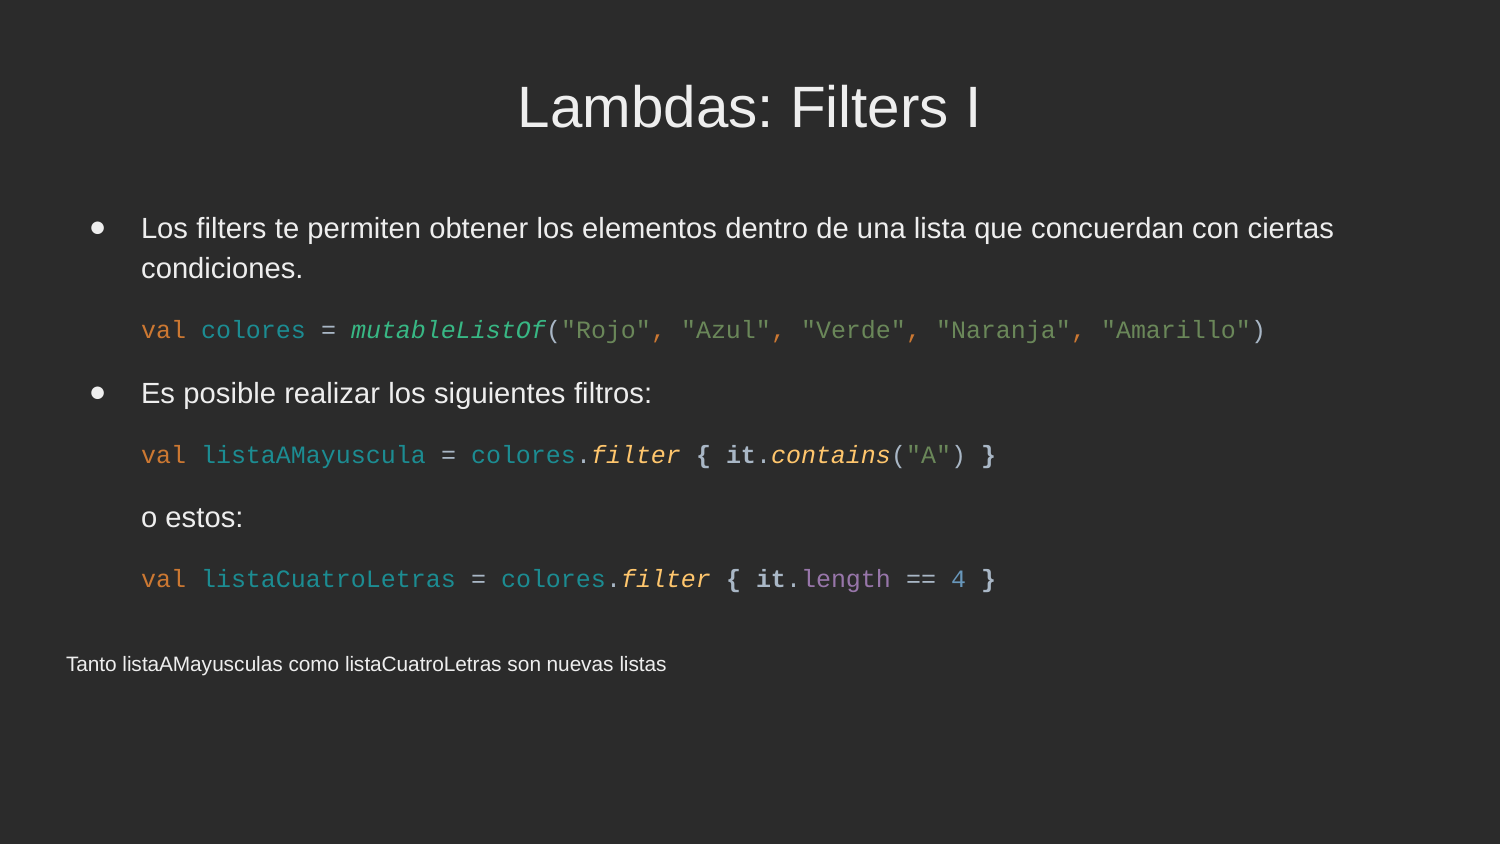

Lambdas: Filters I
Los filters te permiten obtener los elementos dentro de una lista que concuerdan con ciertas condiciones.
val colores = mutableListOf("Rojo", "Azul", "Verde", "Naranja", "Amarillo")
Es posible realizar los siguientes filtros:
val listaAMayuscula = colores.filter { it.contains("A") }
o estos:
val listaCuatroLetras = colores.filter { it.length == 4 }
Tanto listaAMayusculas como listaCuatroLetras son nuevas listas